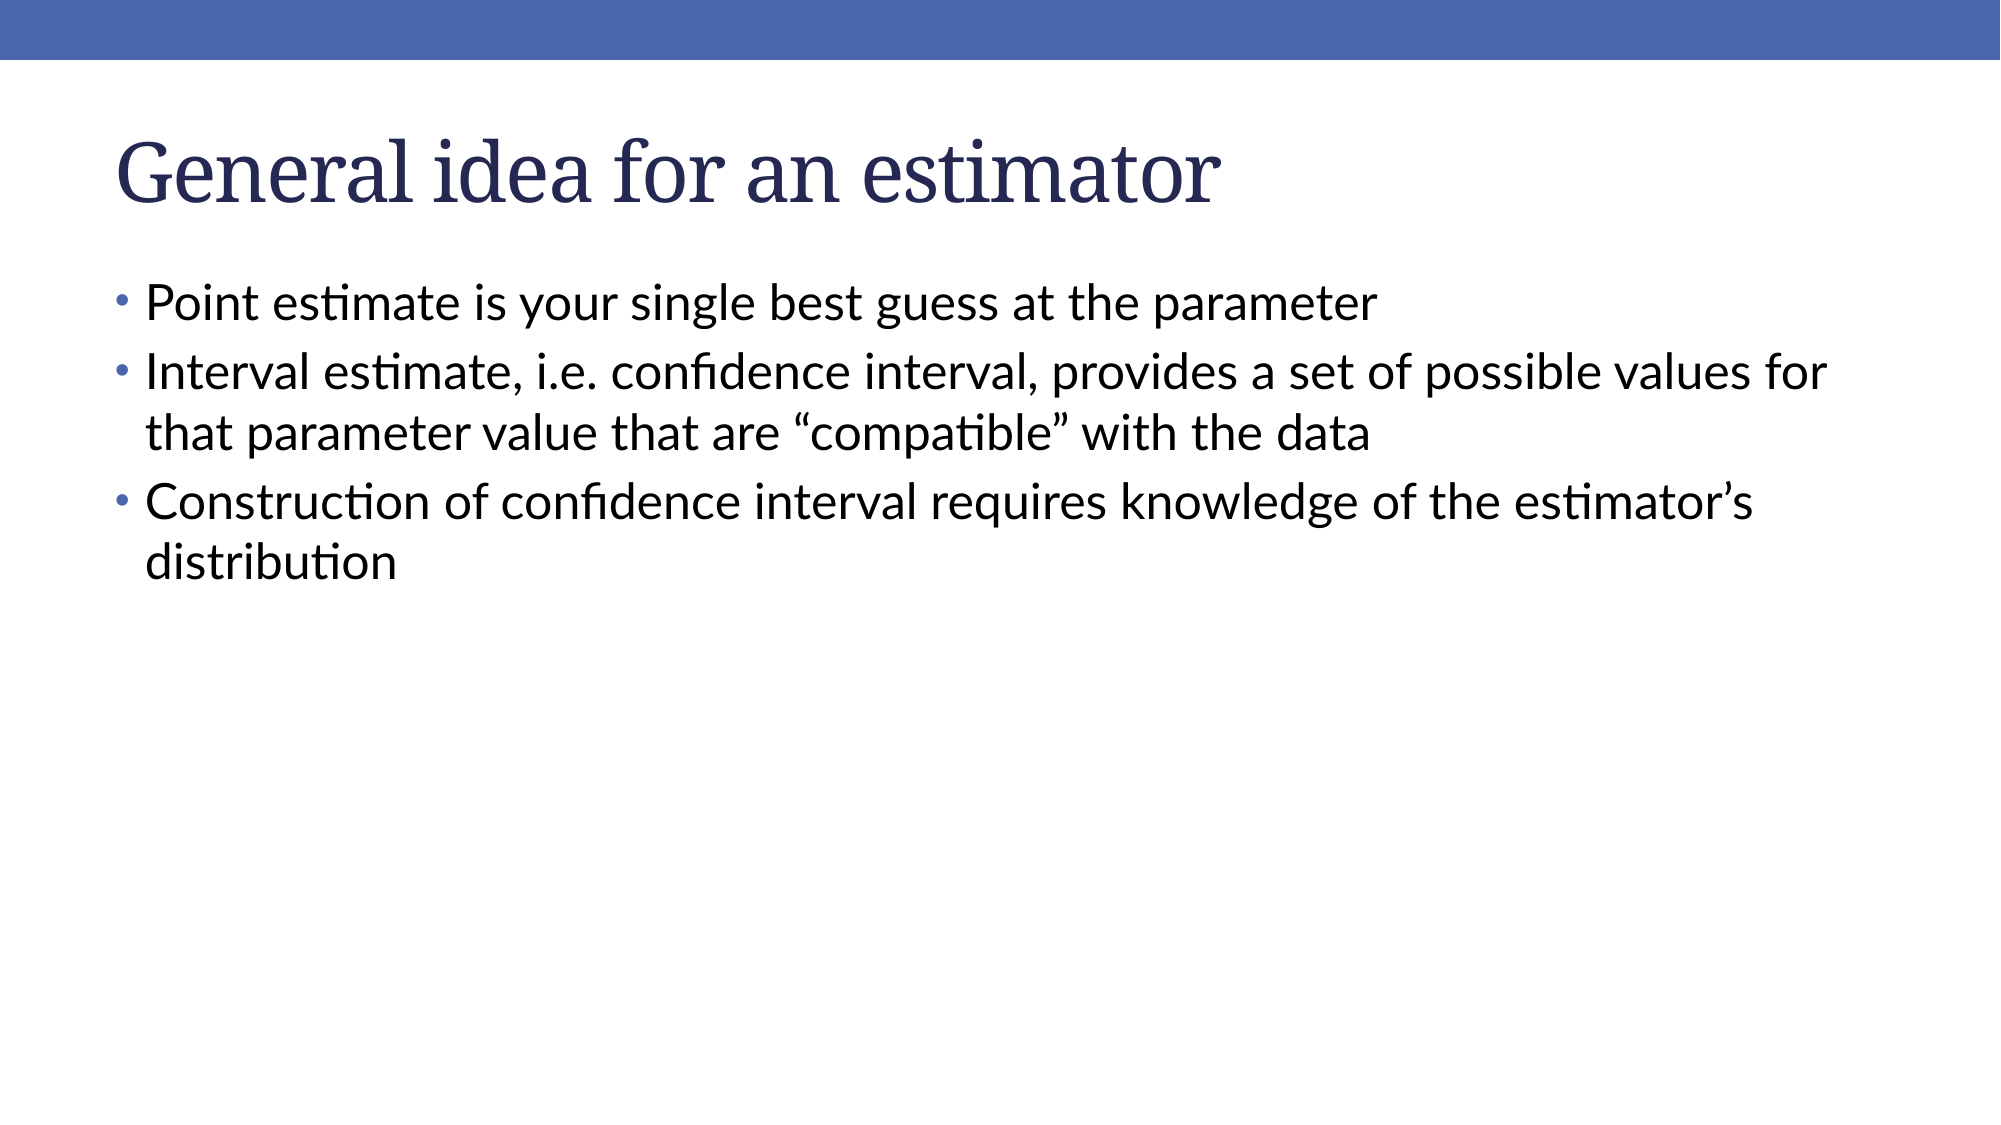

# General idea for an estimator
Point estimate is your single best guess at the parameter
Interval estimate, i.e. confidence interval, provides a set of possible values for that parameter value that are “compatible” with the data
Construction of confidence interval requires knowledge of the estimator’s distribution